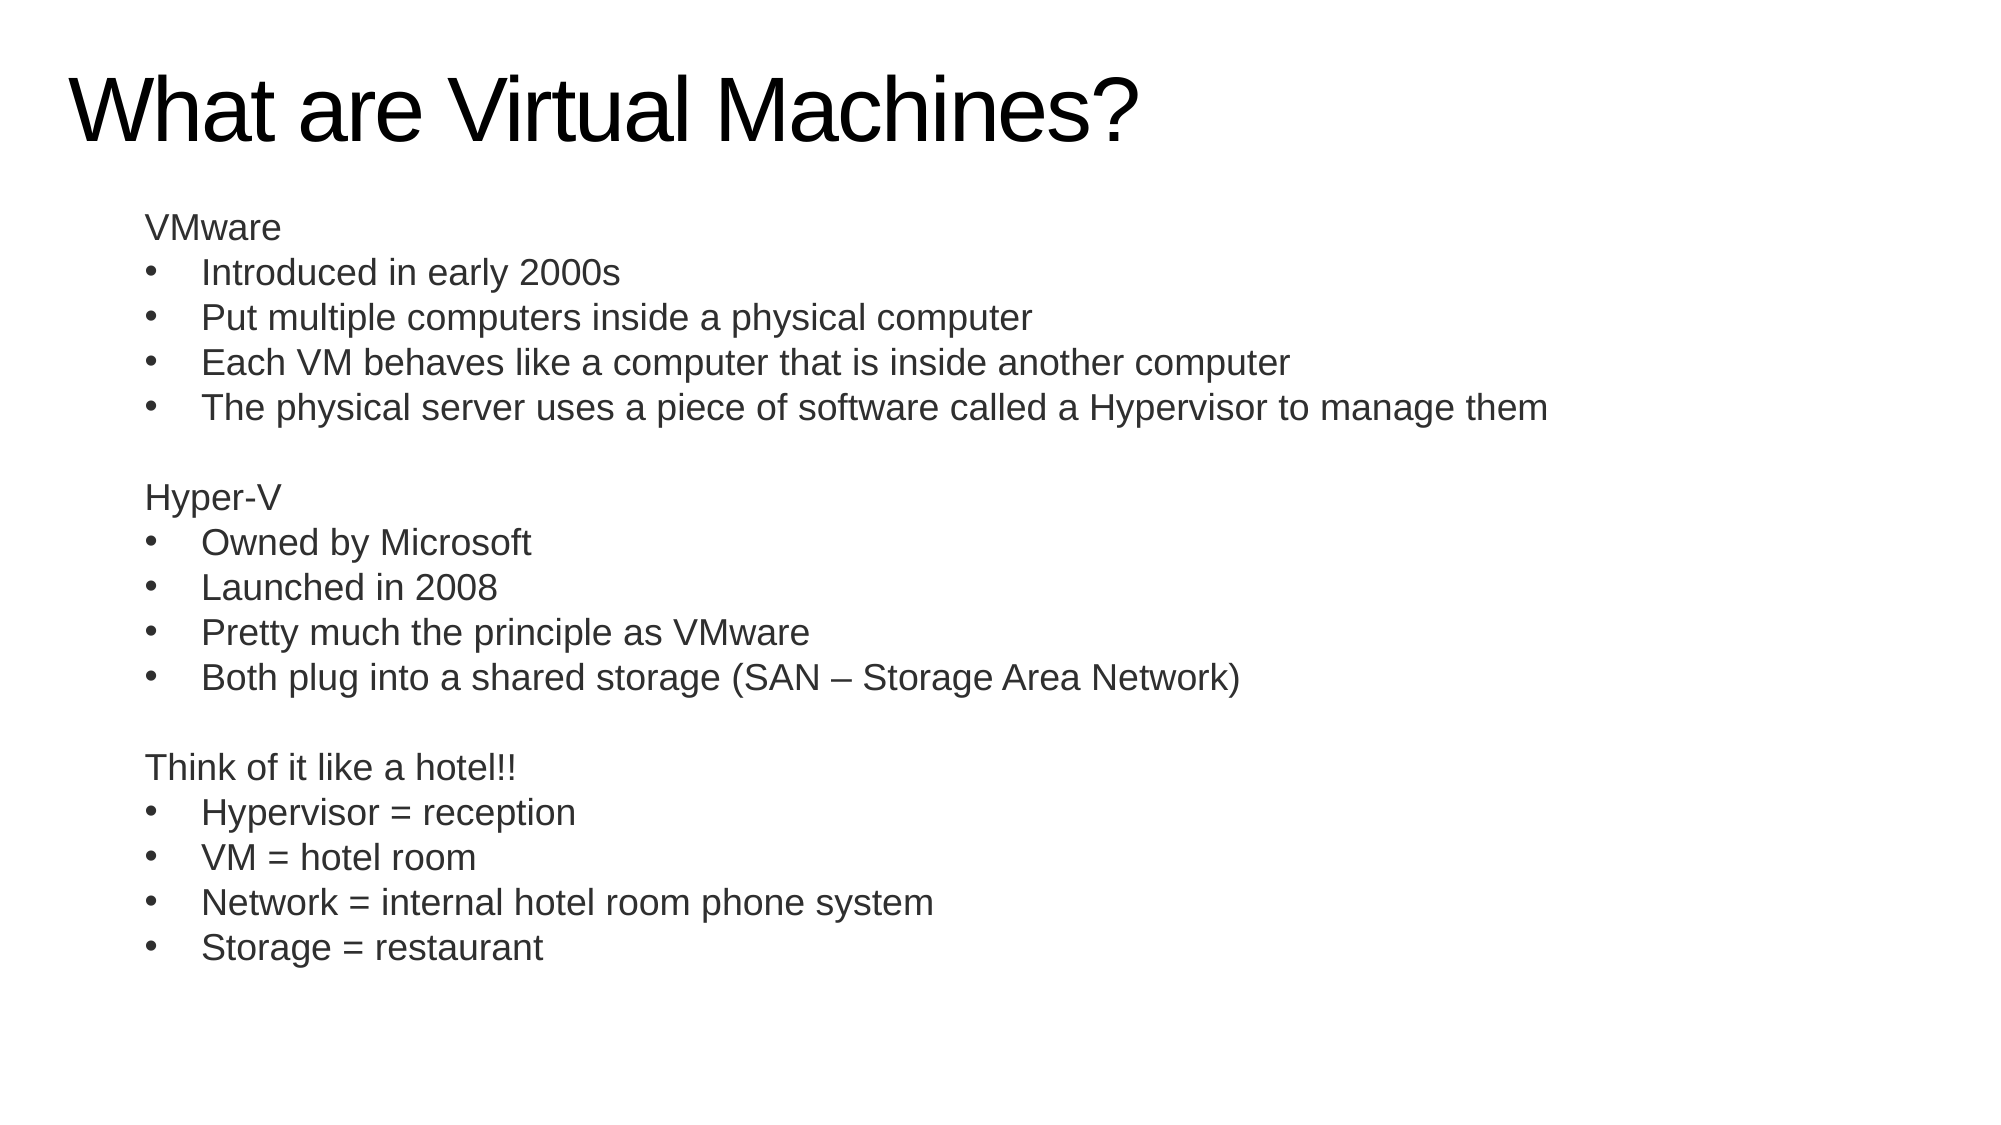

# What are Virtual Machines?
VMware
Introduced in early 2000s
Put multiple computers inside a physical computer
Each VM behaves like a computer that is inside another computer
The physical server uses a piece of software called a Hypervisor to manage them

Hyper-V
Owned by Microsoft
Launched in 2008
Pretty much the principle as VMware
Both plug into a shared storage (SAN – Storage Area Network)

Think of it like a hotel!!
Hypervisor = reception
VM = hotel room
Network = internal hotel room phone system
Storage = restaurant